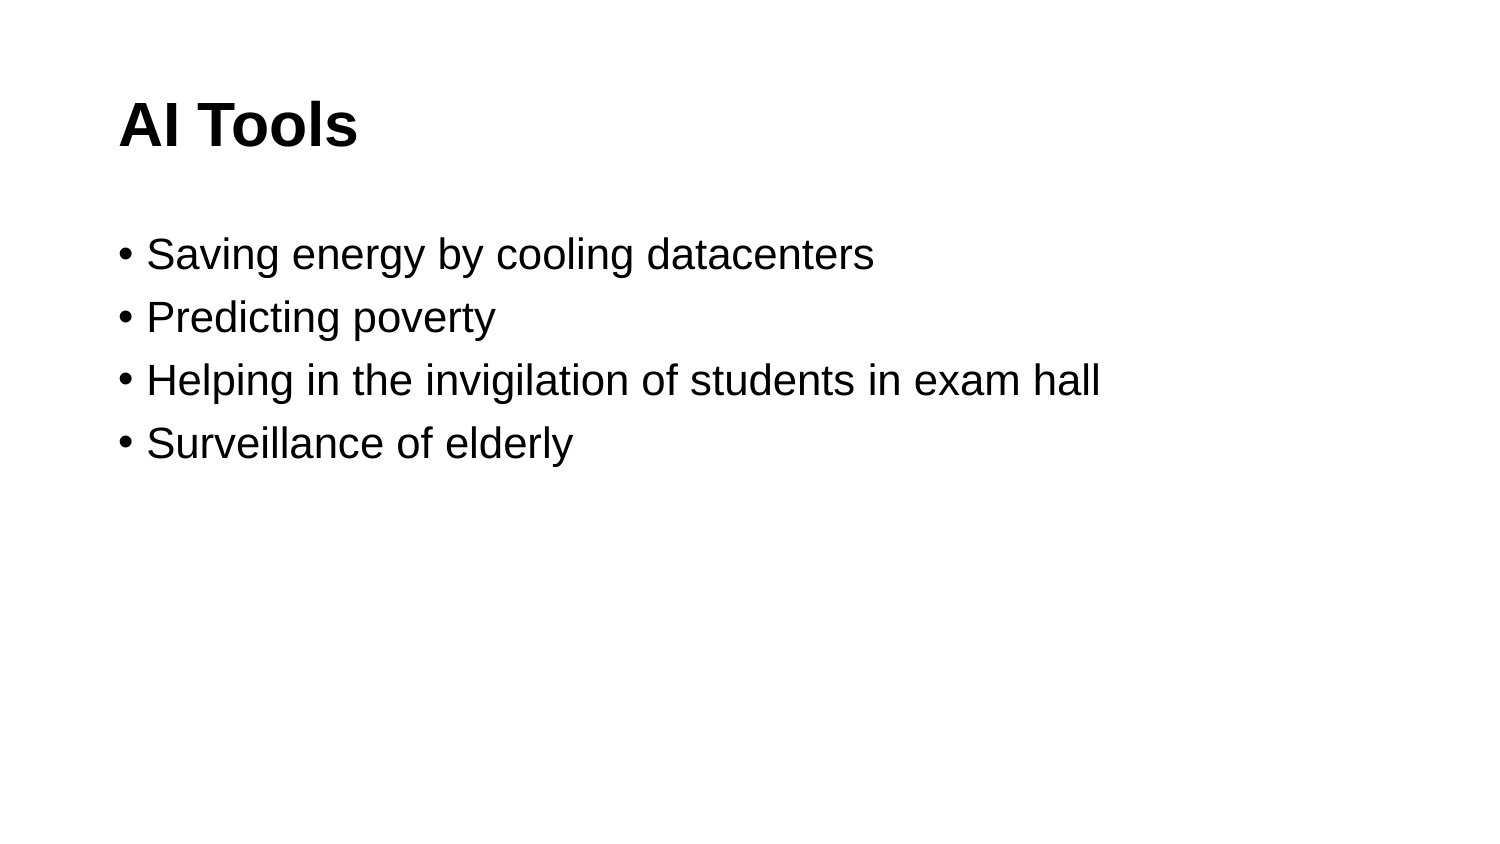

# AI Tools
Saving energy by cooling datacenters
Predicting poverty
Helping in the invigilation of students in exam hall
Surveillance of elderly